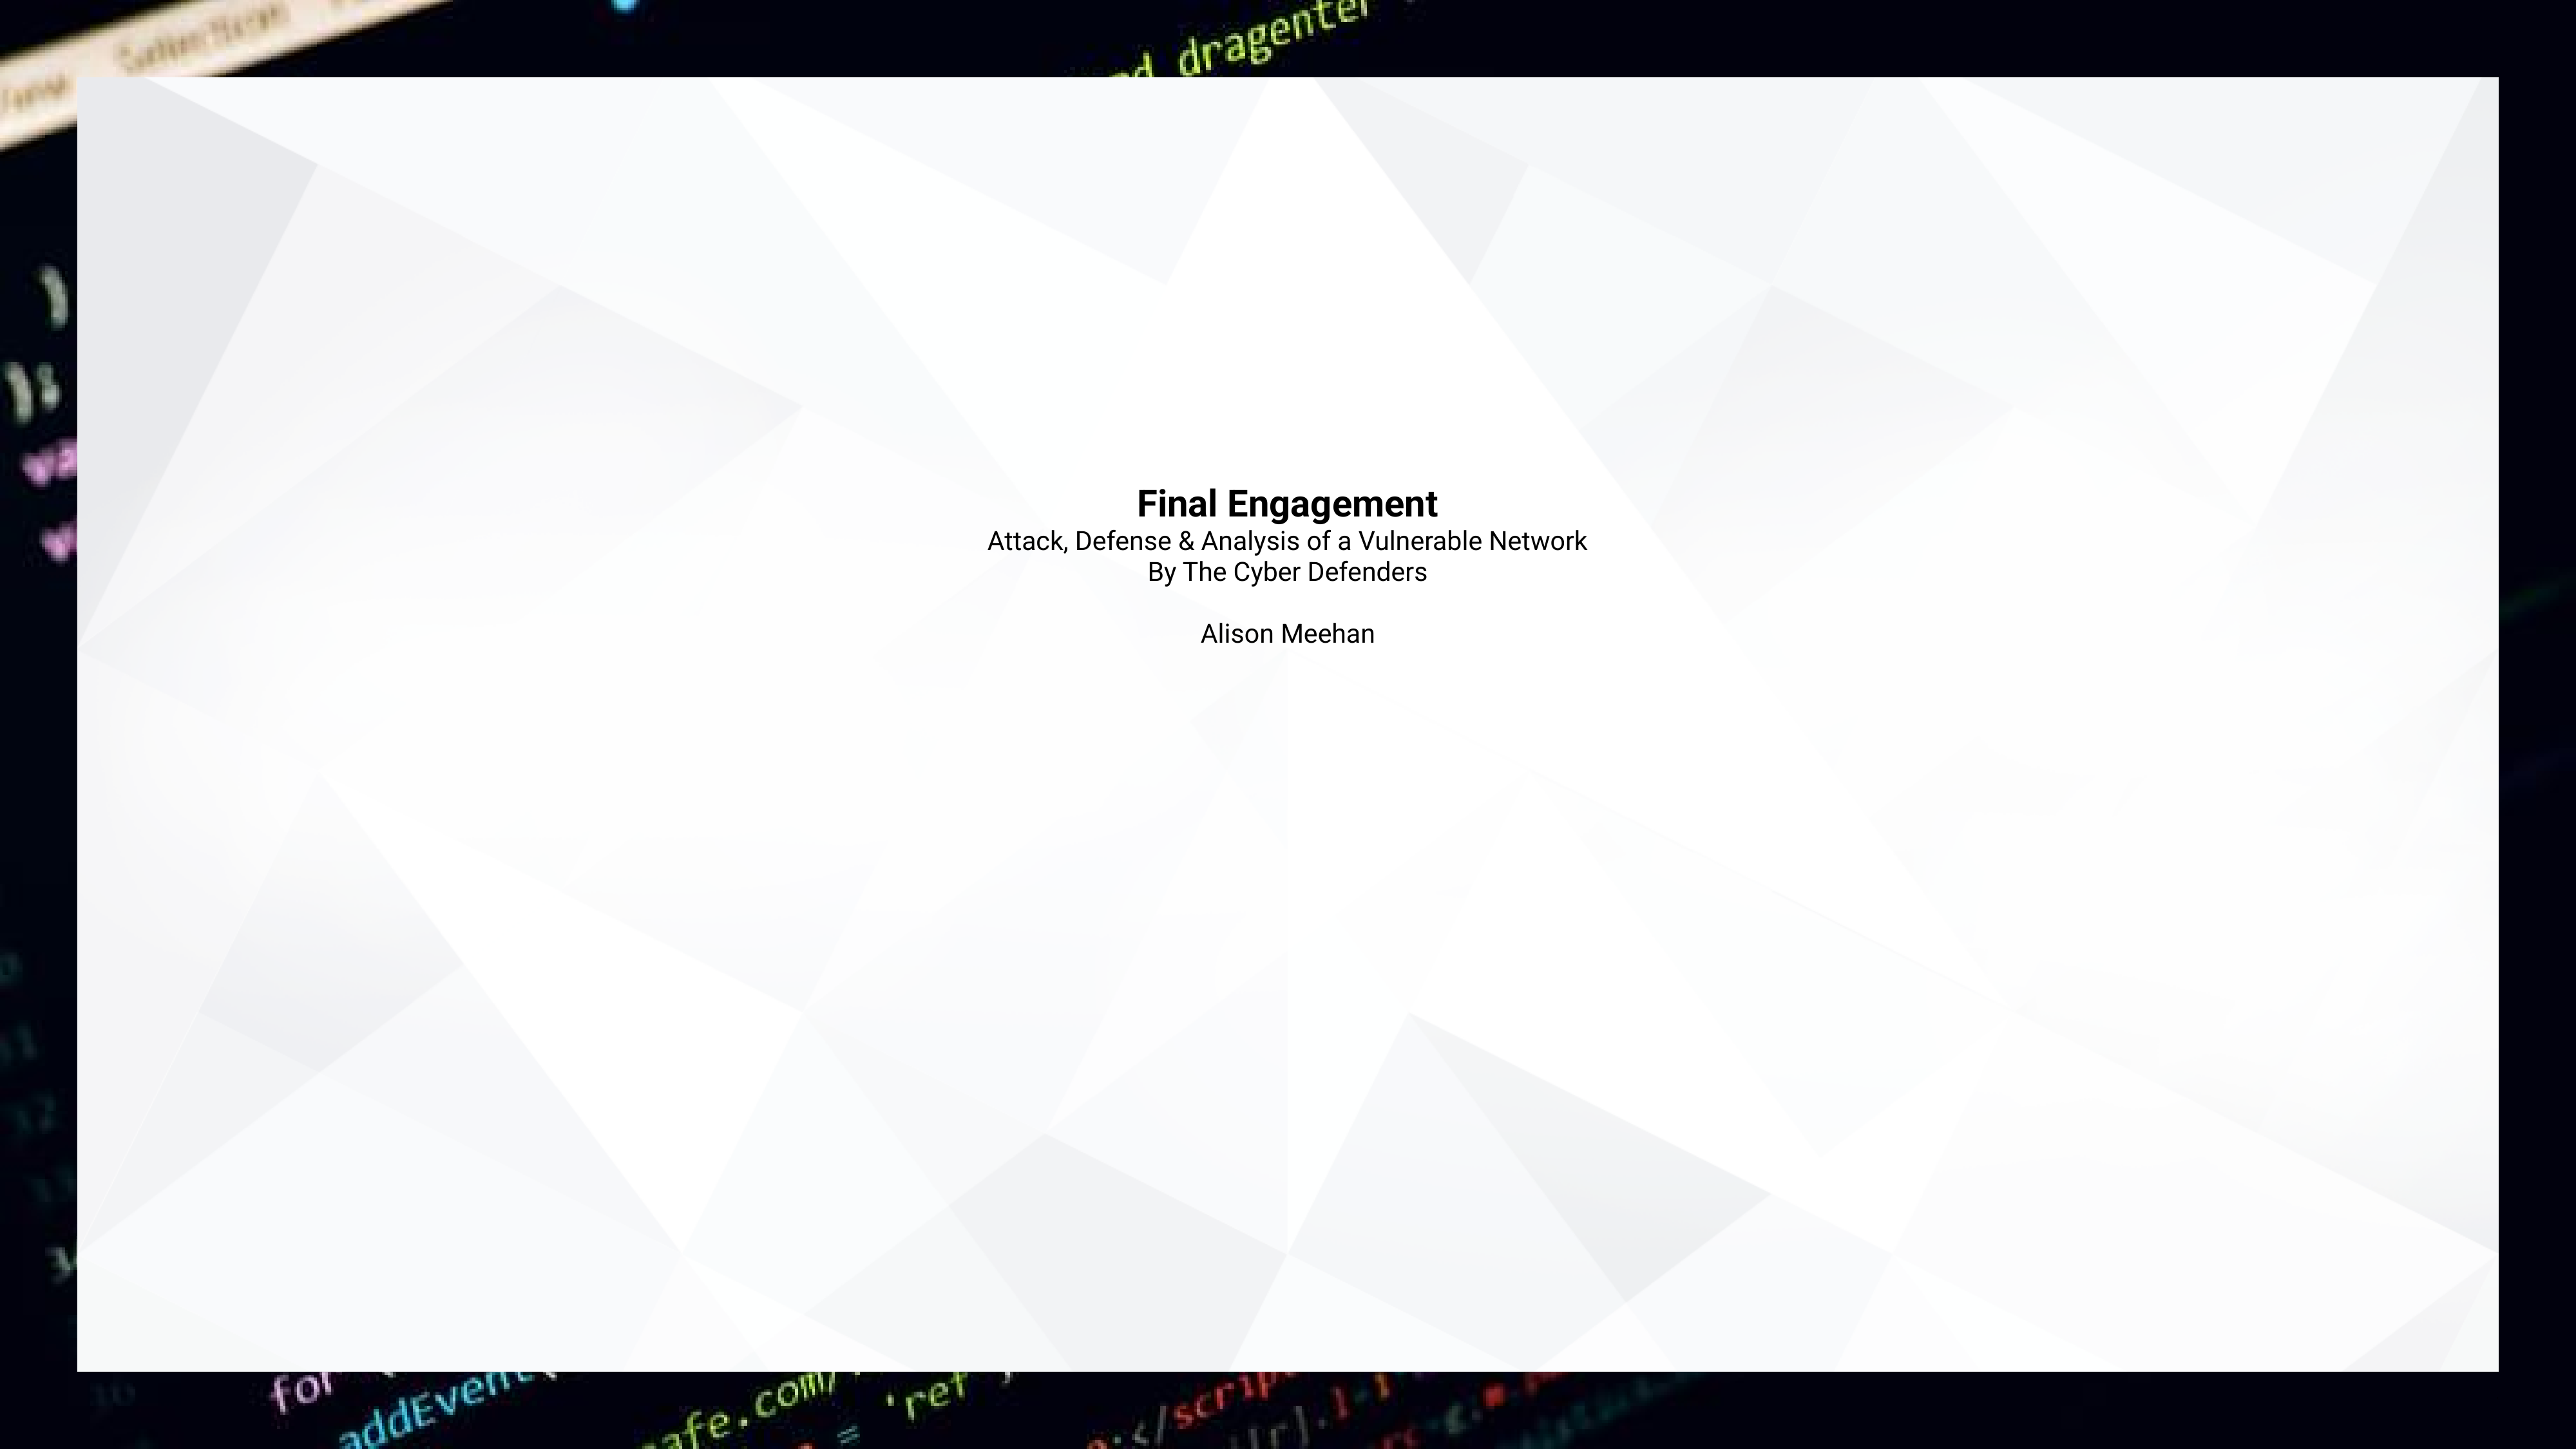

# Final Engagement
Attack, Defense & Analysis of a Vulnerable Network
By The Cyber Defenders

Alison Meehan

1